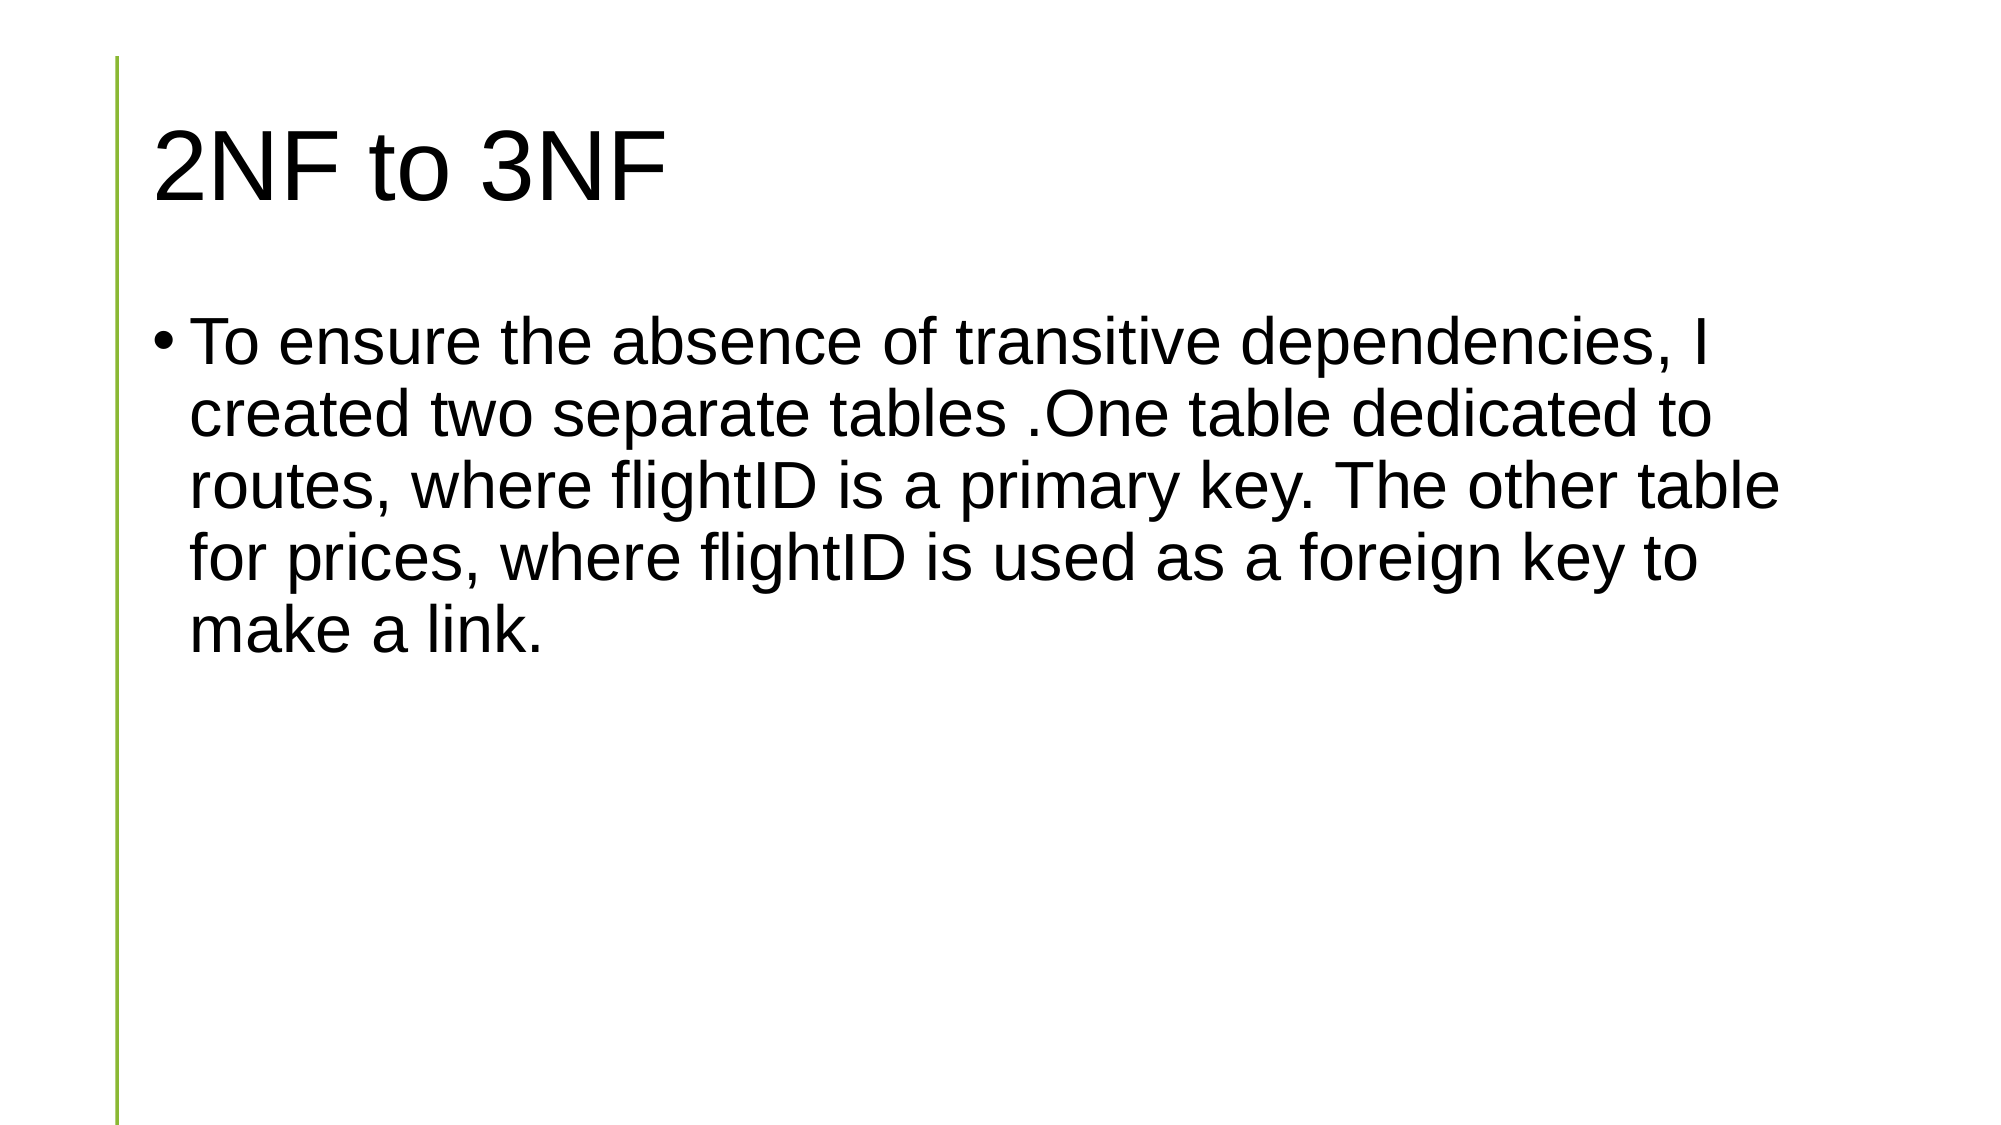

# 2NF to 3NF
To ensure the absence of transitive dependencies, I created two separate tables .One table dedicated to routes, where flightID is a primary key. The other table for prices, where flightID is used as a foreign key to make a link.